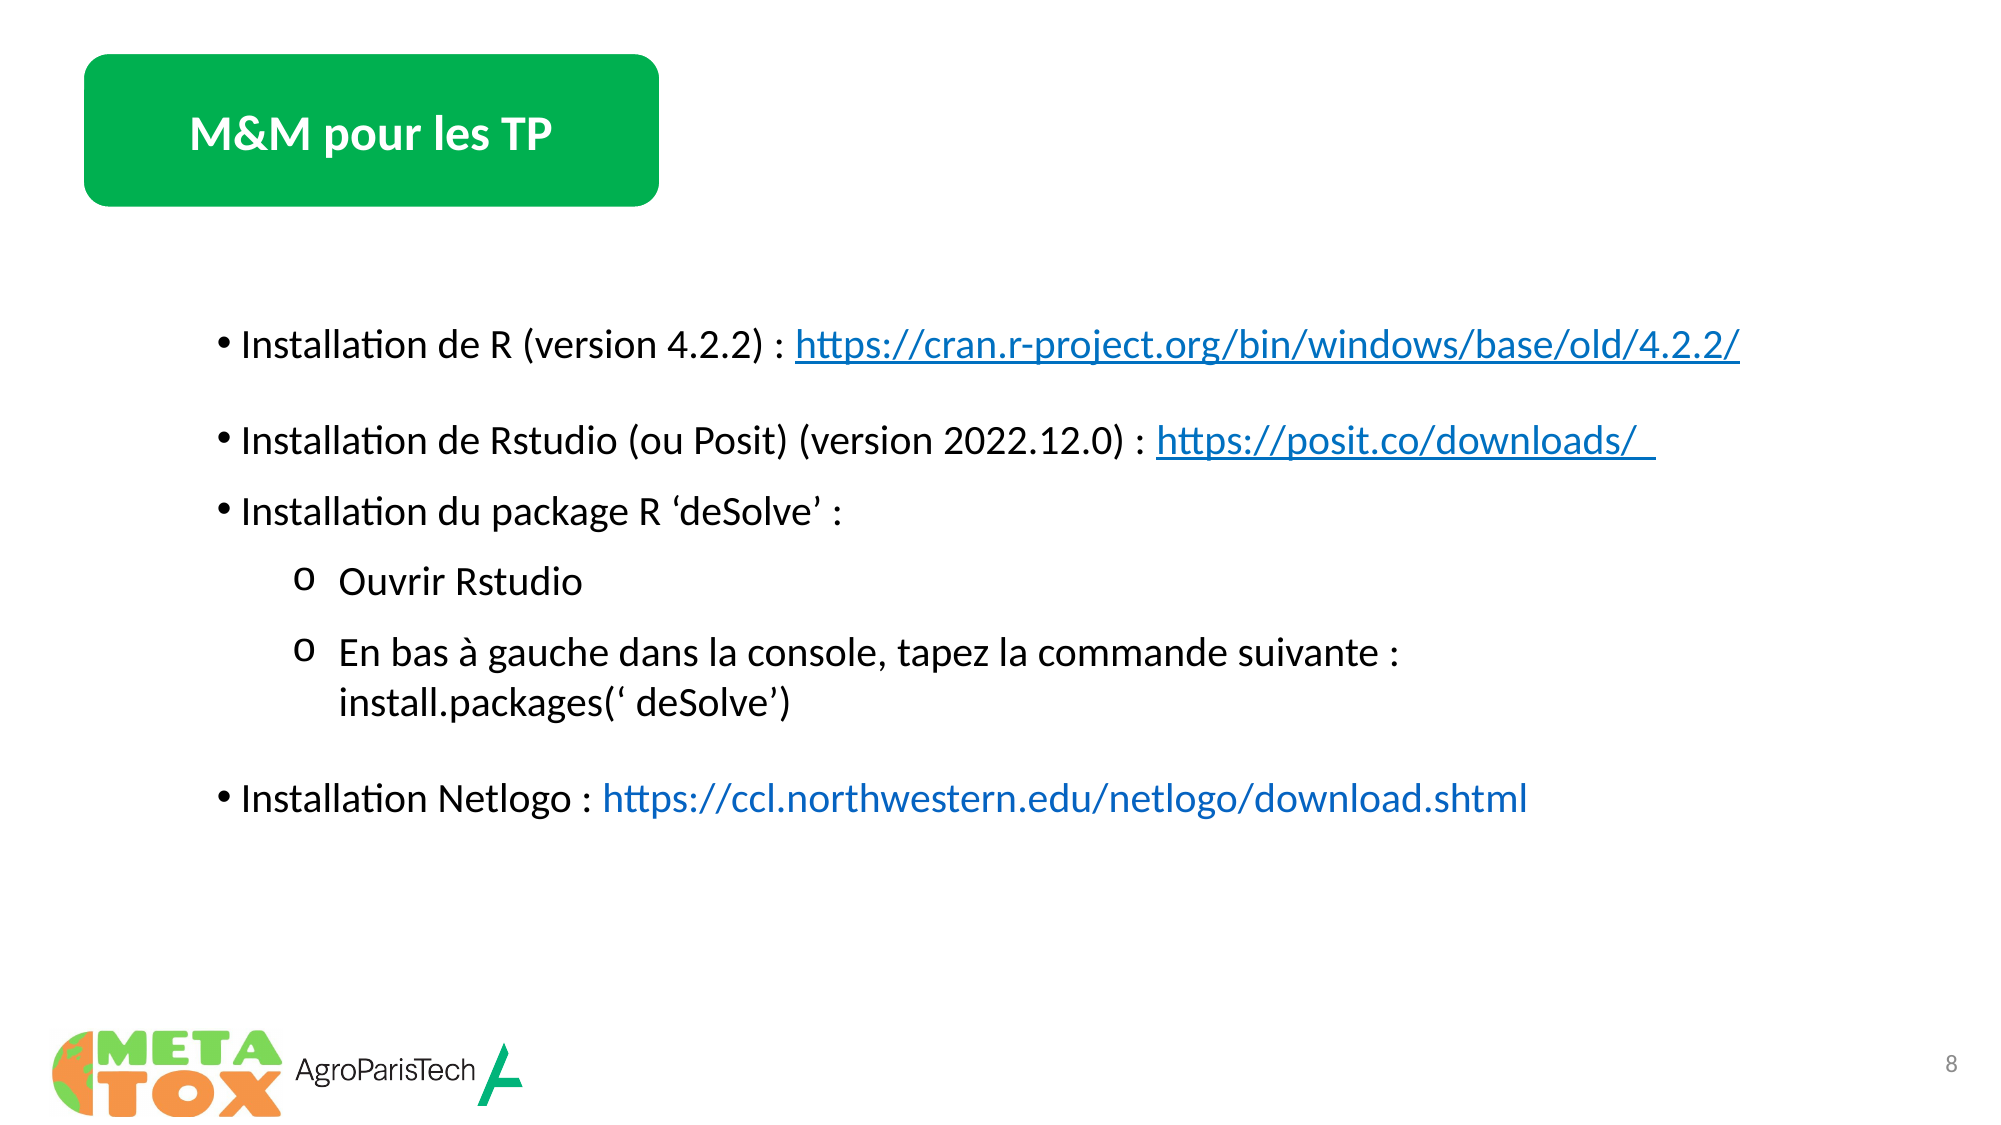

M&M pour les TP
 Installation de R (version 4.2.2) : https://cran.r-project.org/bin/windows/base/old/4.2.2/
 Installation de Rstudio (ou Posit) (version 2022.12.0) : https://posit.co/downloads/
 Installation du package R ‘deSolve’ :
Ouvrir Rstudio
En bas à gauche dans la console, tapez la commande suivante :
install.packages(‘ deSolve’)
 Installation Netlogo : https://ccl.northwestern.edu/netlogo/download.shtml
8